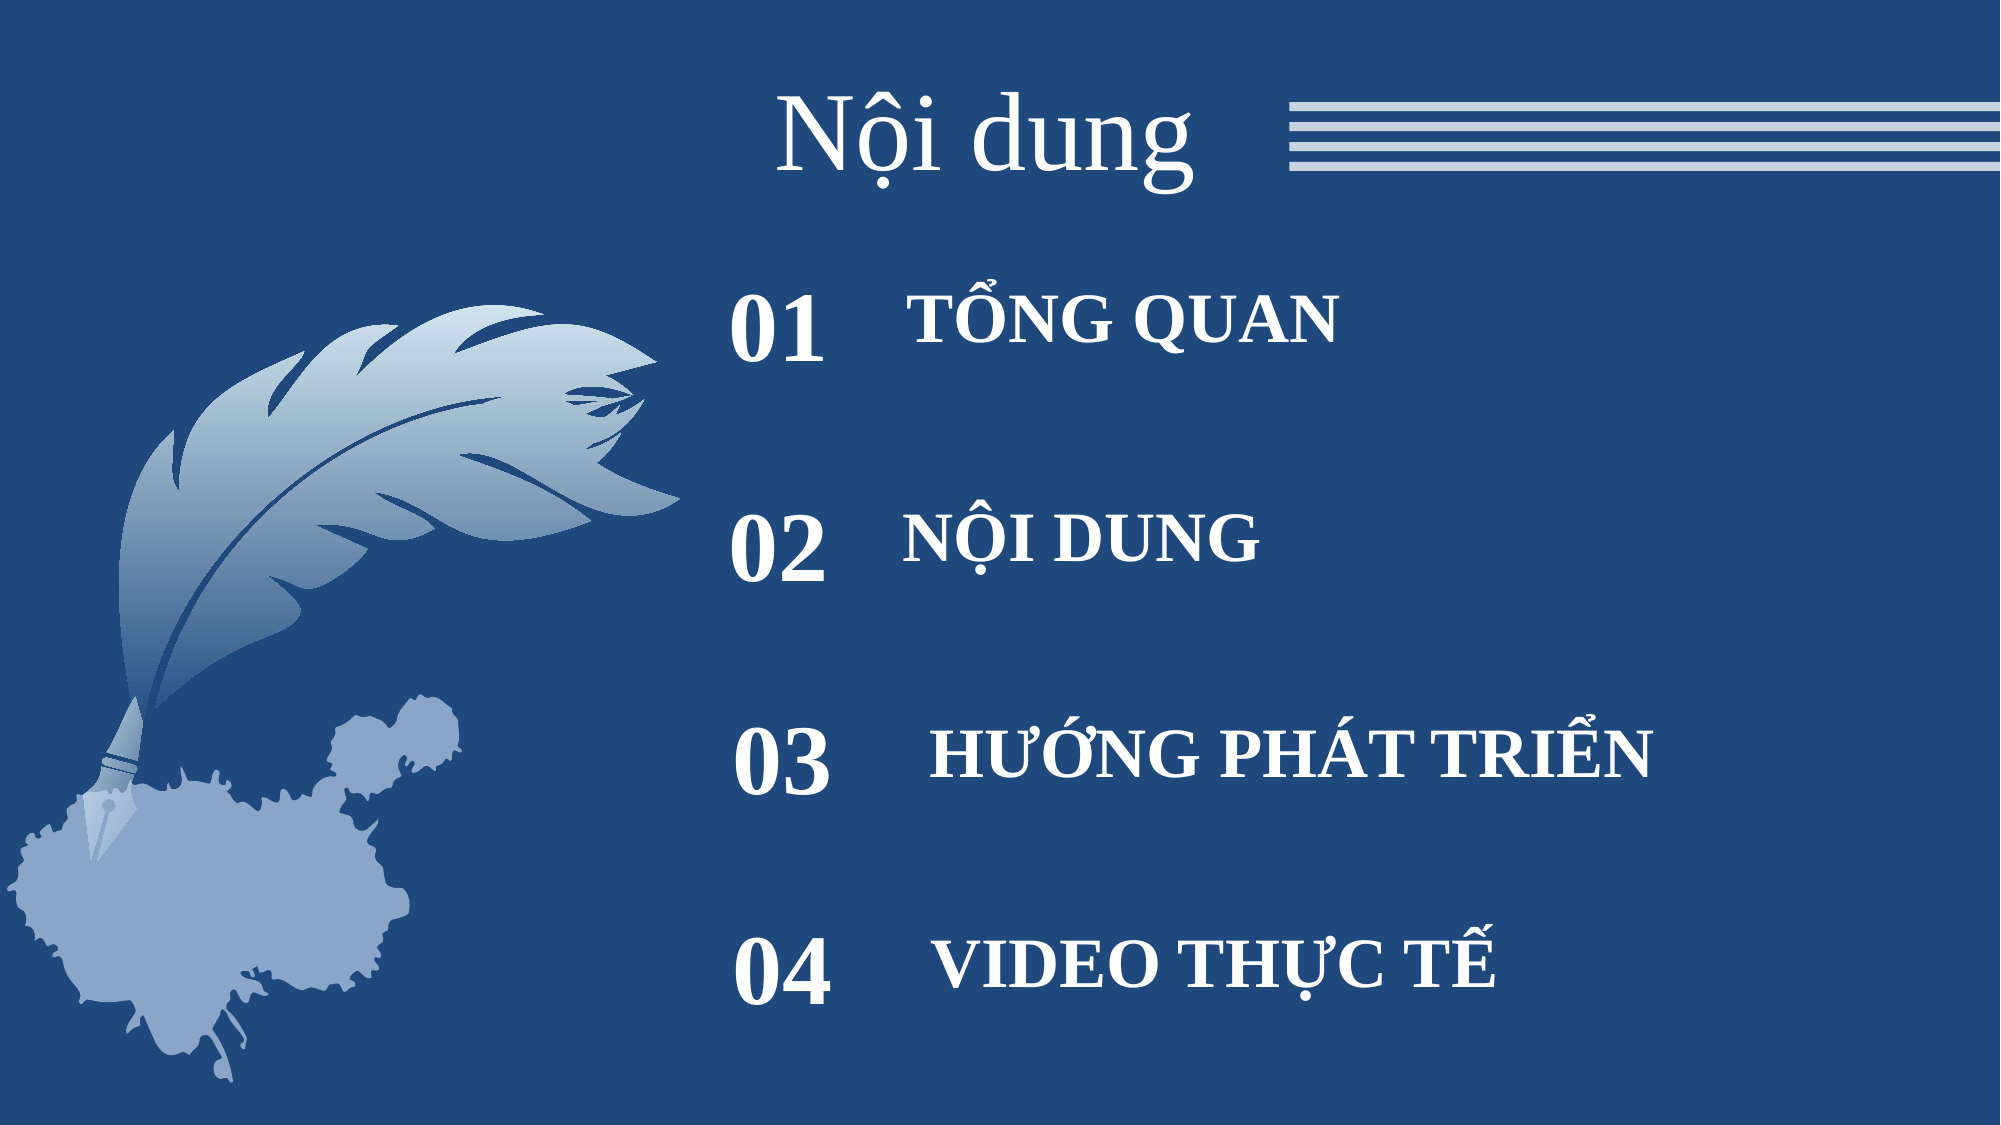

Nội dung

01
TỔNG QUAN

02
NỘI DUNG

03
HƯỚNG PHÁT TRIỂN
04
VIDEO THỰC TẾ